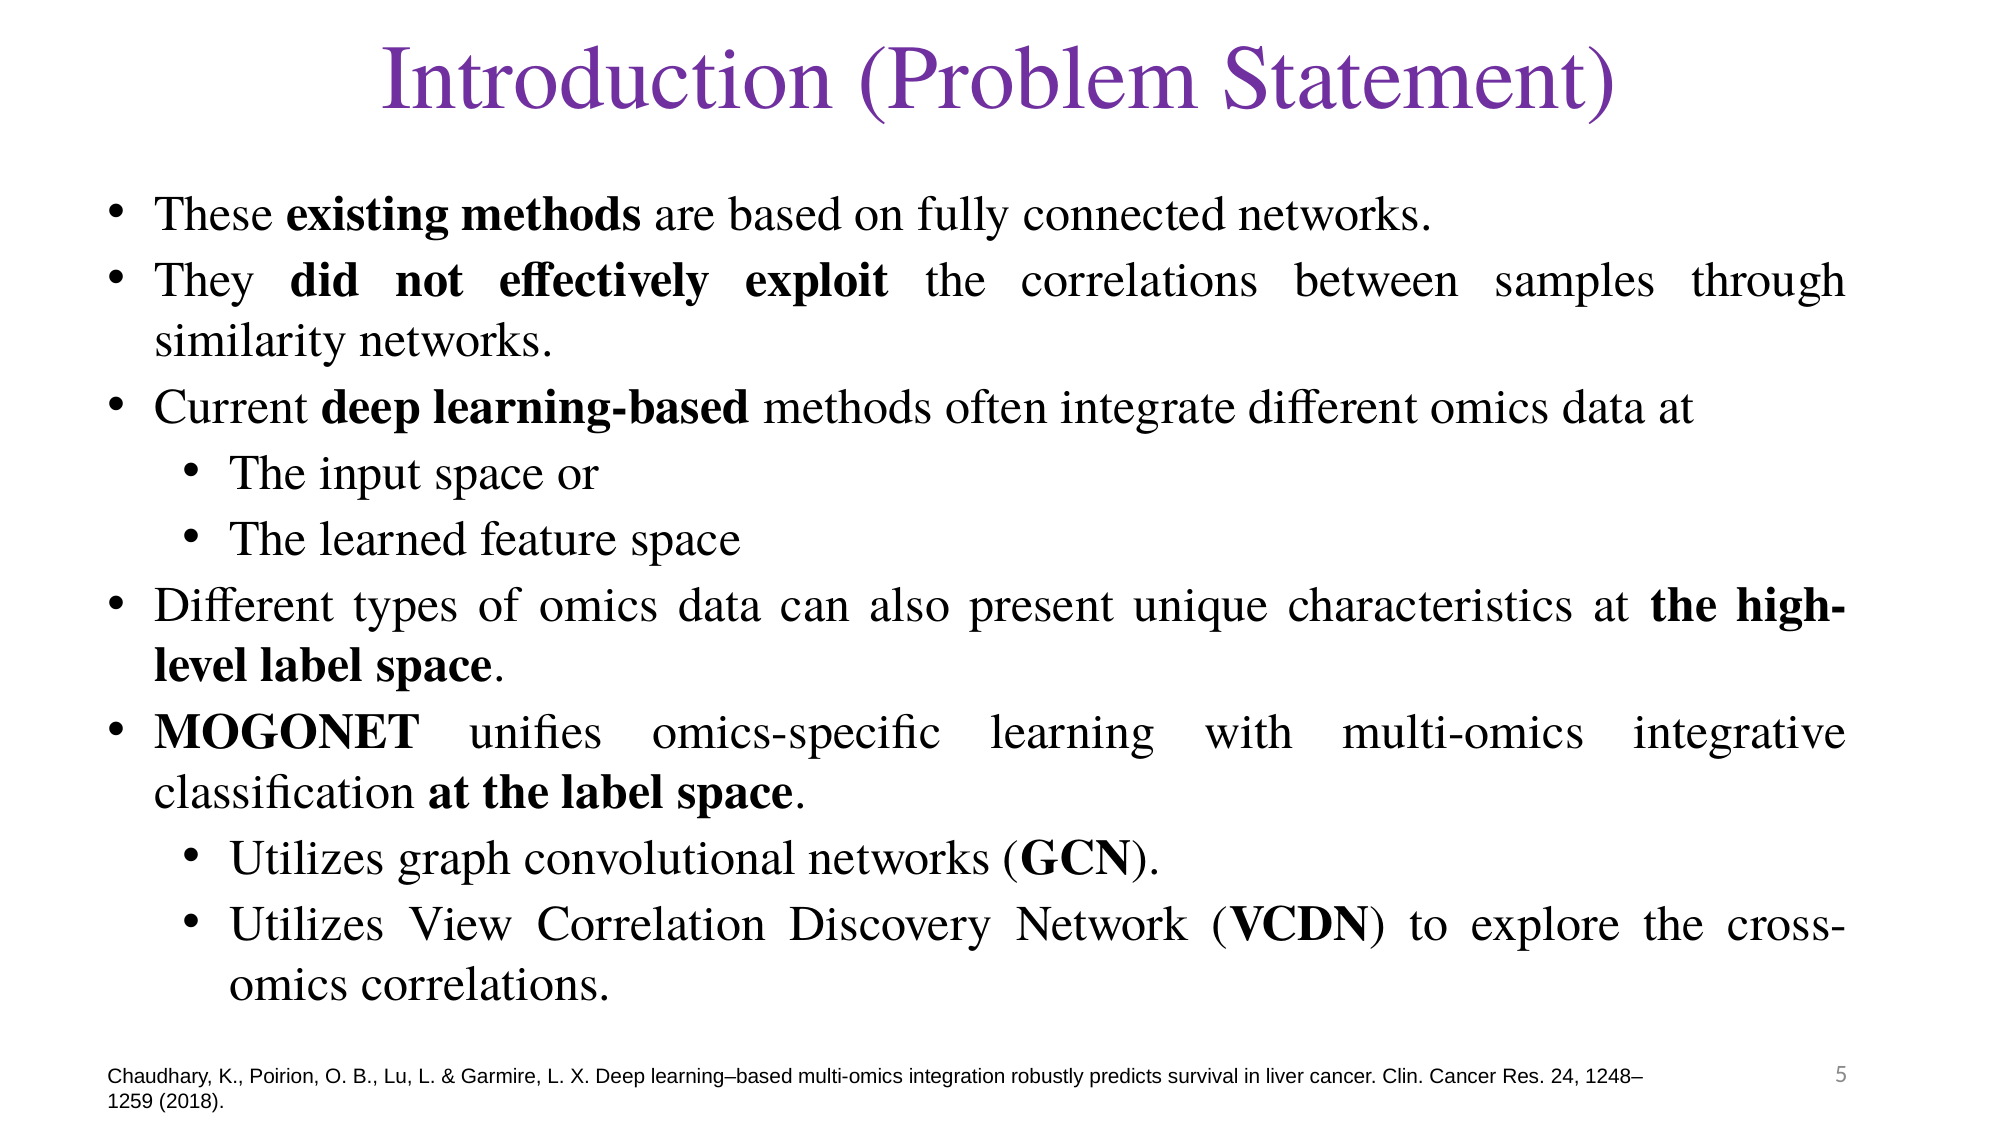

Introduction (Problem Statement)
These existing methods are based on fully connected networks.
They did not effectively exploit the correlations between samples through similarity networks.
Current deep learning-based methods often integrate different omics data at
The input space or
The learned feature space
Different types of omics data can also present unique characteristics at the high-level label space.
MOGONET unifies omics-specific learning with multi-omics integrative classification at the label space.
Utilizes graph convolutional networks (GCN).
Utilizes View Correlation Discovery Network (VCDN) to explore the cross-omics correlations.
5
Chaudhary, K., Poirion, O. B., Lu, L. & Garmire, L. X. Deep learning–based multi-omics integration robustly predicts survival in liver cancer. Clin. Cancer Res. 24, 1248–1259 (2018).